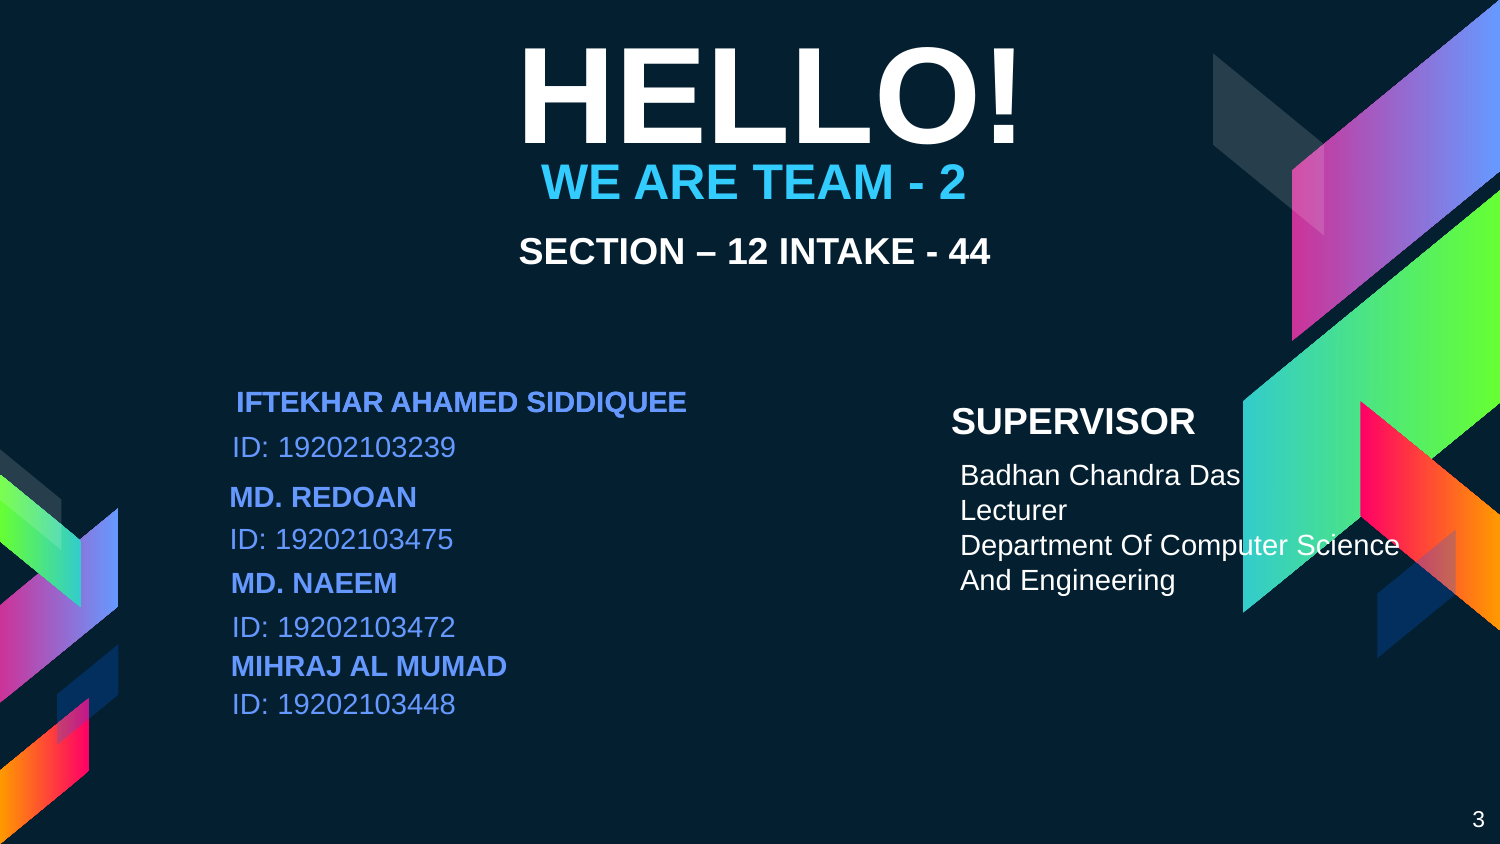

HELLO!

WE ARE TEAM - 2
SECTION – 12 INTAKE - 44

      IFTEKHAR AHAMED SIDDIQUEE
      IFTEKHAR AHAMED SIDDIQUEE
SUPERVISOR
        ID: 19202103239
Badhan Chandra Das
Lecturer
Department Of Computer Science
And Engineering
MD. REDOAN
 ID: 19202103475
       MD. NAEEM
        ID: 19202103472
 MIHRAJ AL MUMAD
        ID: 19202103448
3